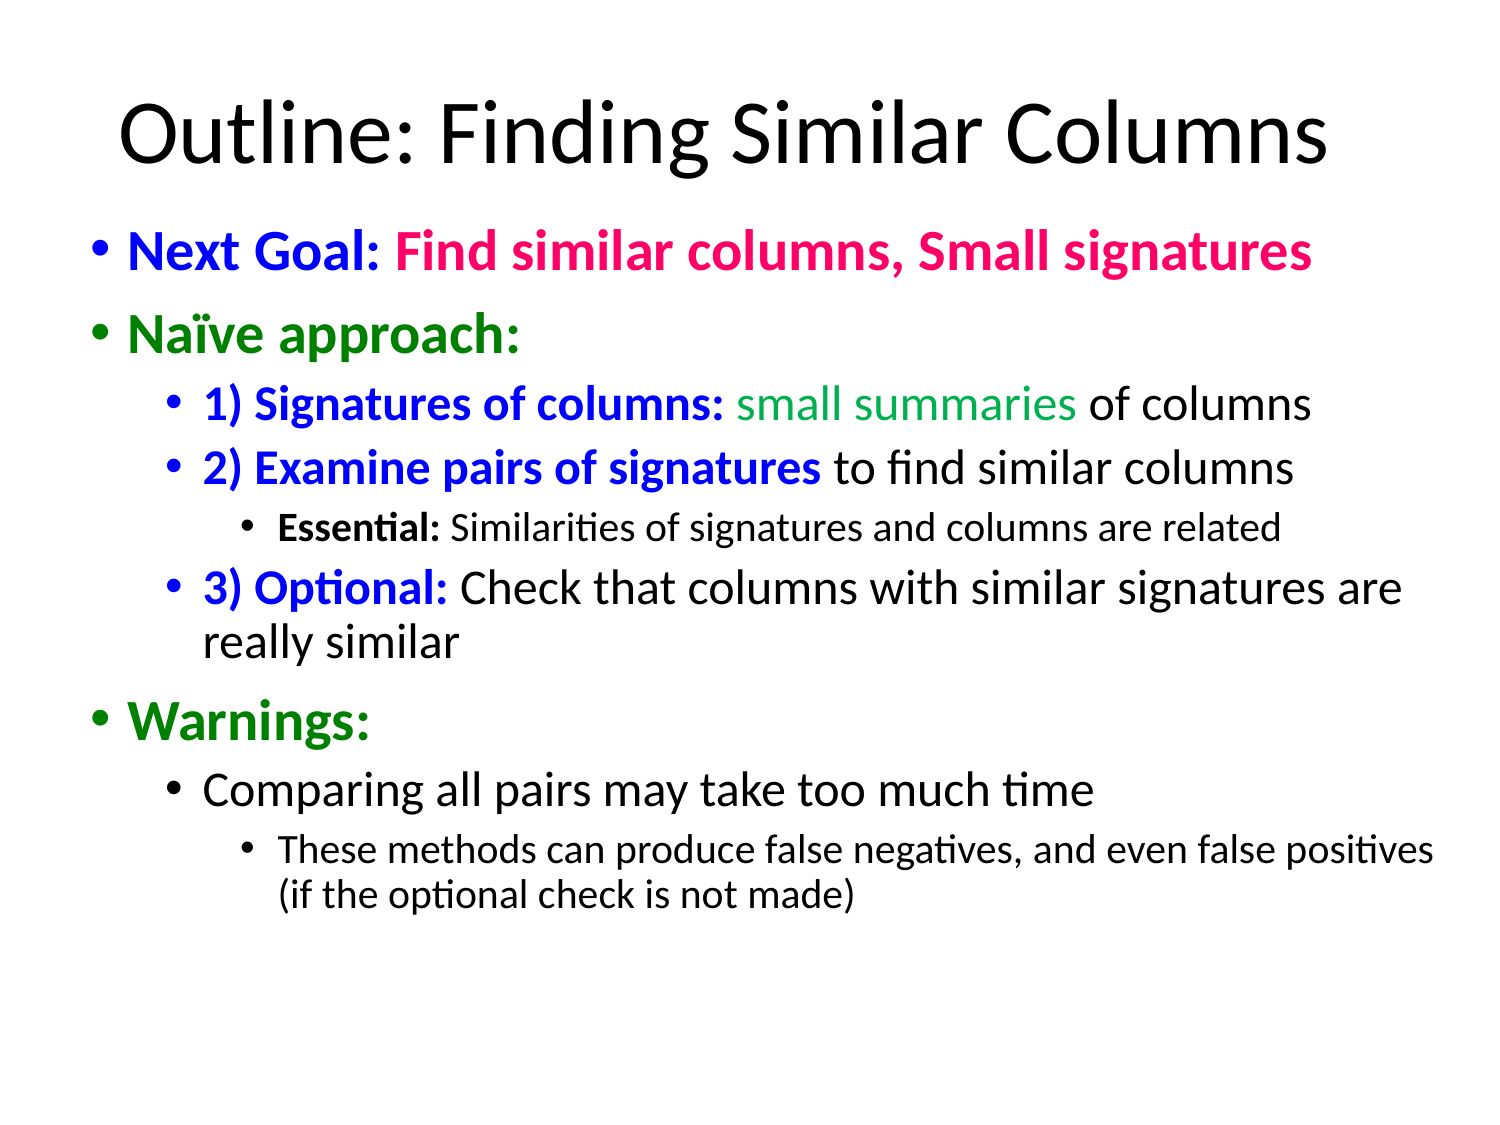

# Outline: Finding Similar Columns
Next Goal: Find similar columns, Small signatures
Naïve approach:
1) Signatures of columns: small summaries of columns
2) Examine pairs of signatures to find similar columns
Essential: Similarities of signatures and columns are related
3) Optional: Check that columns with similar signatures are really similar
Warnings:
Comparing all pairs may take too much time
These methods can produce false negatives, and even false positives (if the optional check is not made)